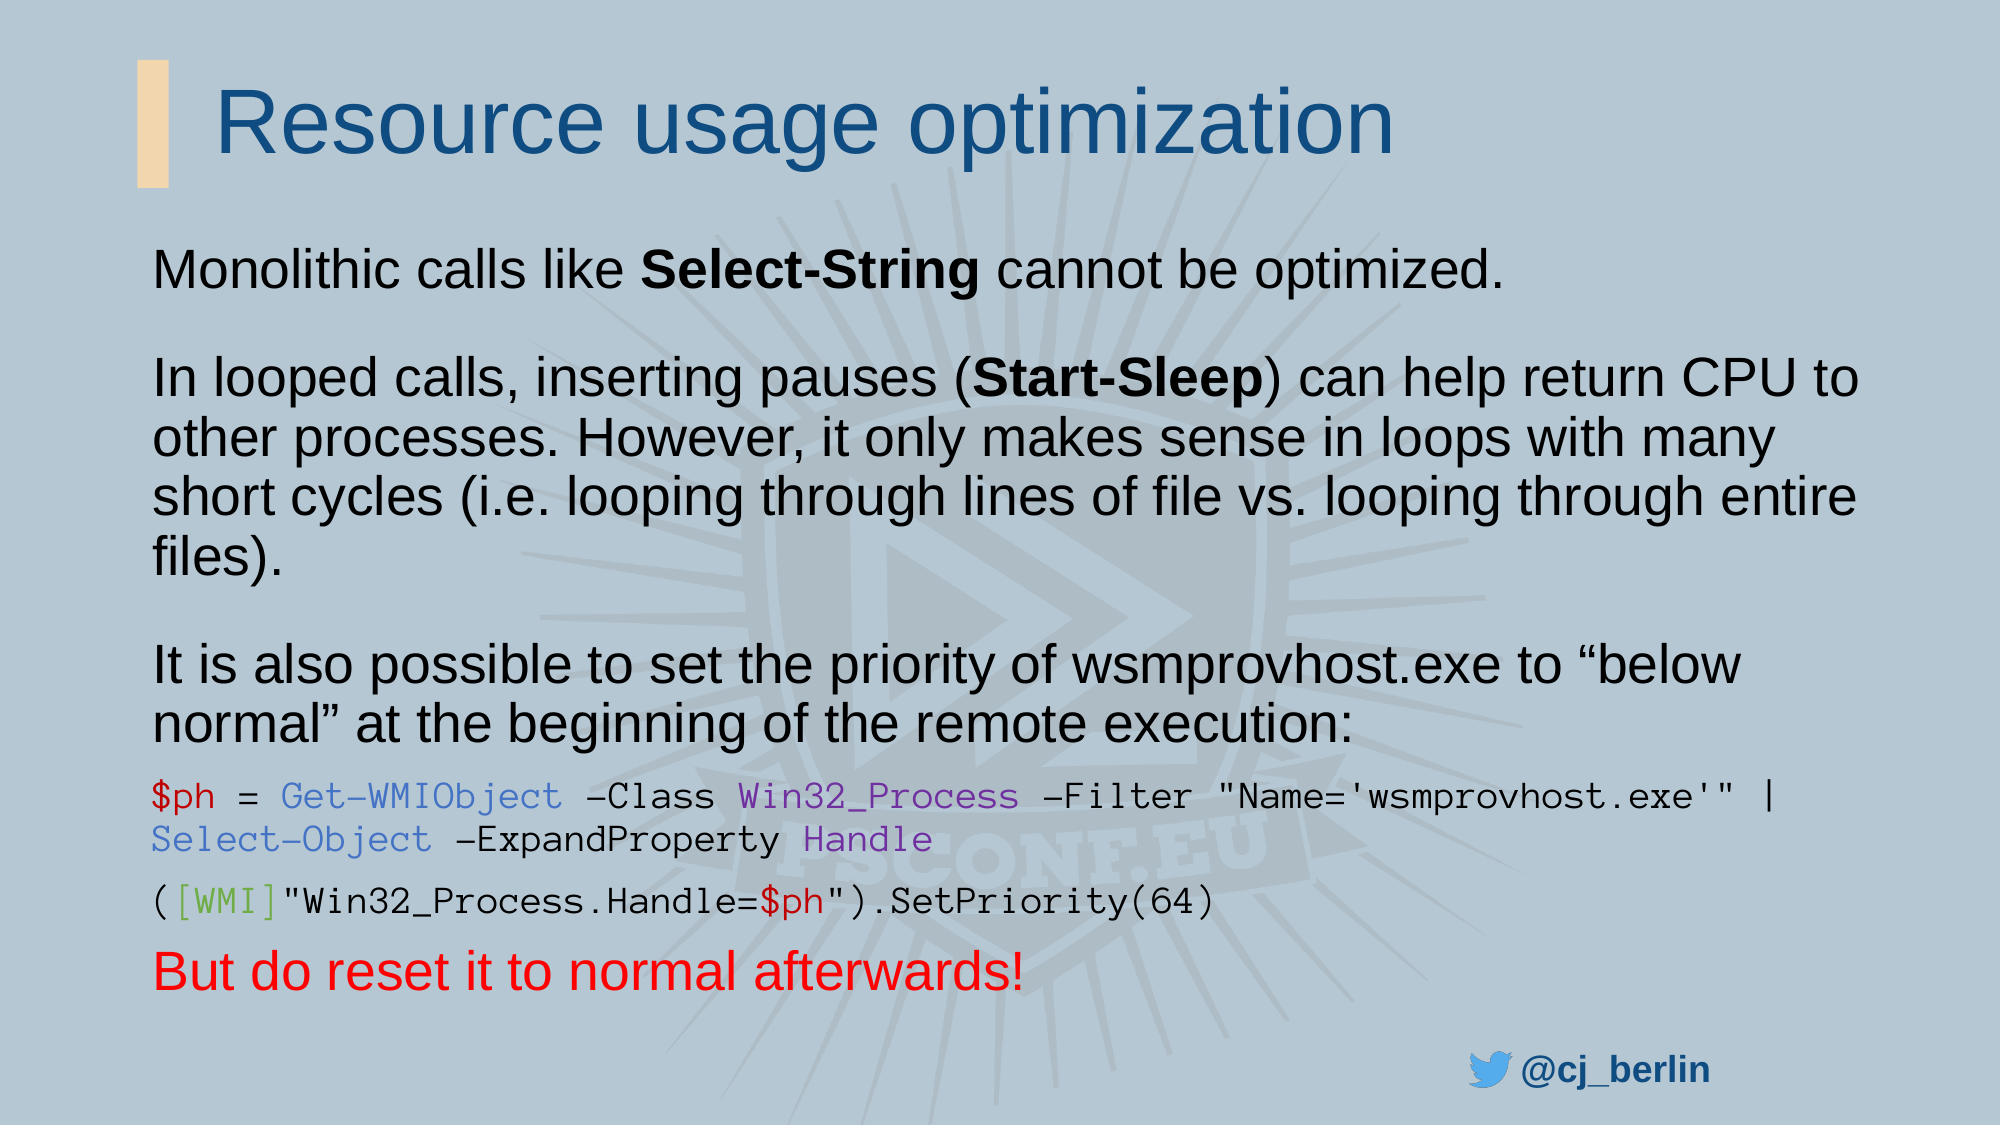

# Resource usage optimization
Monolithic calls like Select-String cannot be optimized.

In looped calls, inserting pauses (Start-Sleep) can help return CPU to other processes. However, it only makes sense in loops with many short cycles (i.e. looping through lines of file vs. looping through entire files).

It is also possible to set the priority of wsmprovhost.exe to “below normal” at the beginning of the remote execution:
$ph = Get-WMIObject -Class Win32_Process -Filter "Name='wsmprovhost.exe'" | Select-Object -ExpandProperty Handle
([WMI]"Win32_Process.Handle=$ph").SetPriority(64)
But do reset it to normal afterwards!
@cj_berlin